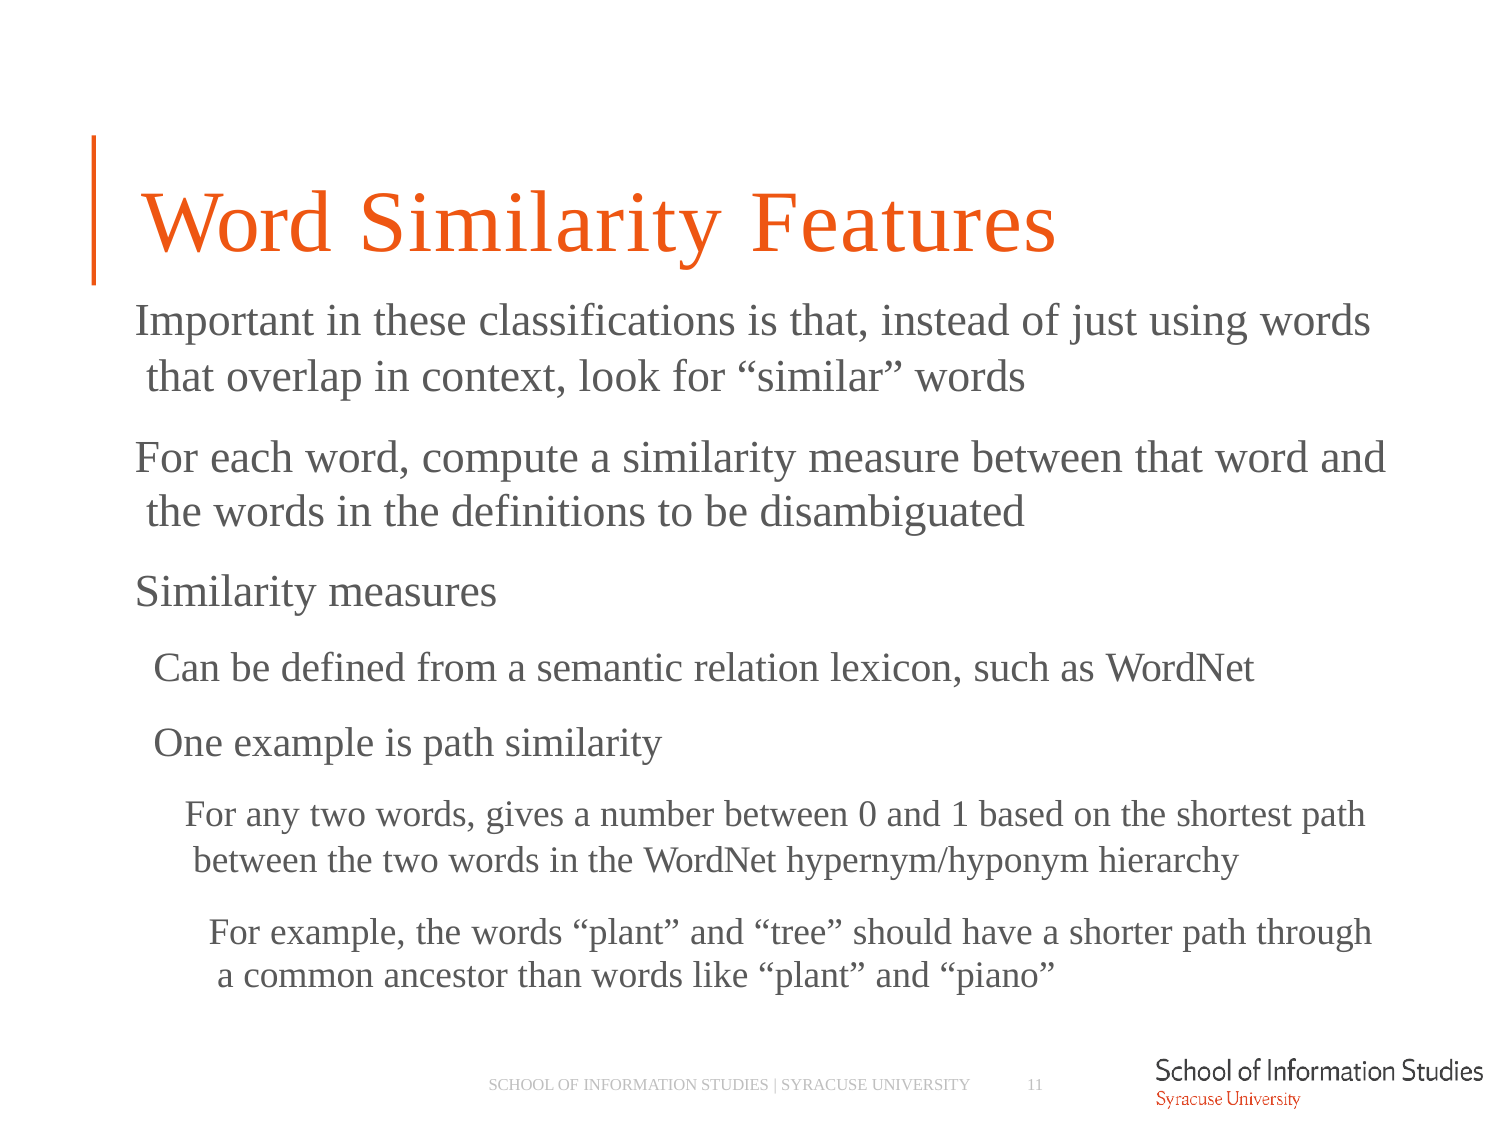

# Word Similarity Features
Important in these classifications is that, instead of just using words  that overlap in context, look for “similar” words
For each word, compute a similarity measure between that word and  the words in the definitions to be disambiguated
Similarity measures
­ Can be defined from a semantic relation lexicon, such as WordNet
­ One example is path similarity
­ For any two words, gives a number between 0 and 1 based on the shortest path  between the two words in the WordNet hypernym/hyponym hierarchy
­ For example, the words “plant” and “tree” should have a shorter path through  a common ancestor than words like “plant” and “piano”
SCHOOL OF INFORMATION STUDIES | SYRACUSE UNIVERSITY
11